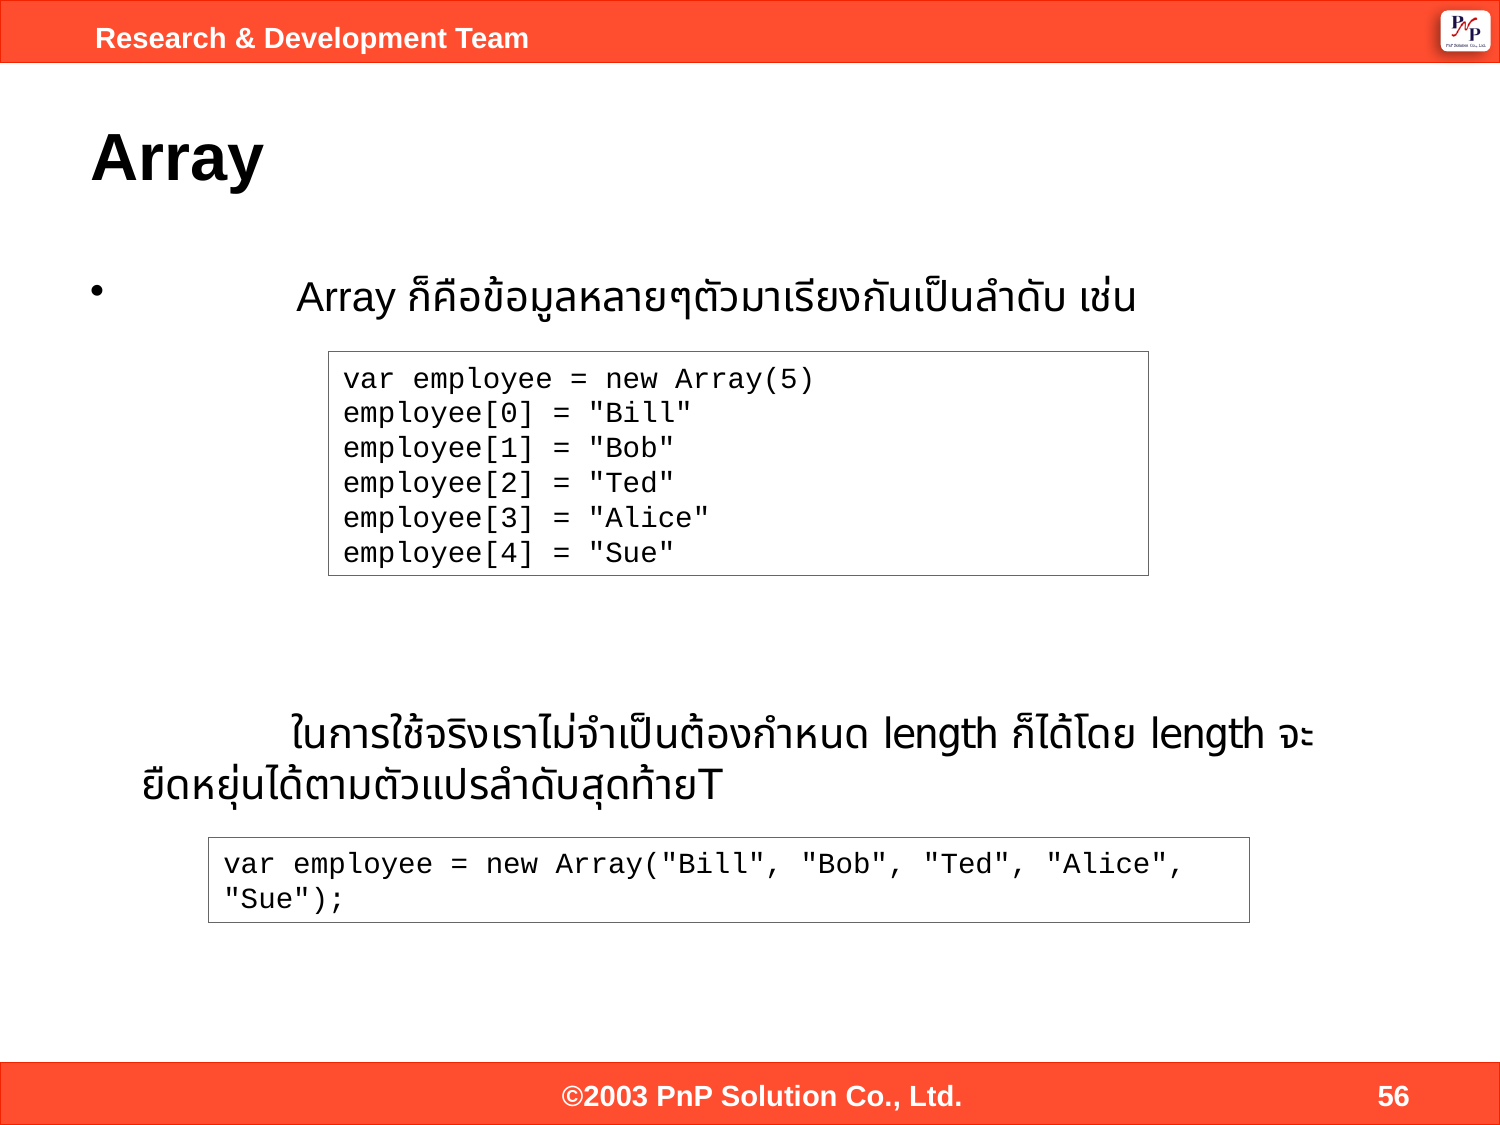

# Array
	Array ก็คือข้อมูลหลายๆตัวมาเรียงกันเป็นลำดับ เช่น
var employee = new Array(5)
employee[0] = "Bill"
employee[1] = "Bob"
employee[2] = "Ted"
employee[3] = "Alice"
employee[4] = "Sue"
		ในการใช้จริงเราไม่จำเป็นต้องกำหนด length ก็ได้โดย length จะยืดหยุ่นได้ตามตัวแปรลำดับสุดท้ายT
var employee = new Array("Bill", "Bob", "Ted", "Alice", "Sue");

©2003 PnP Solution Co., Ltd.
56